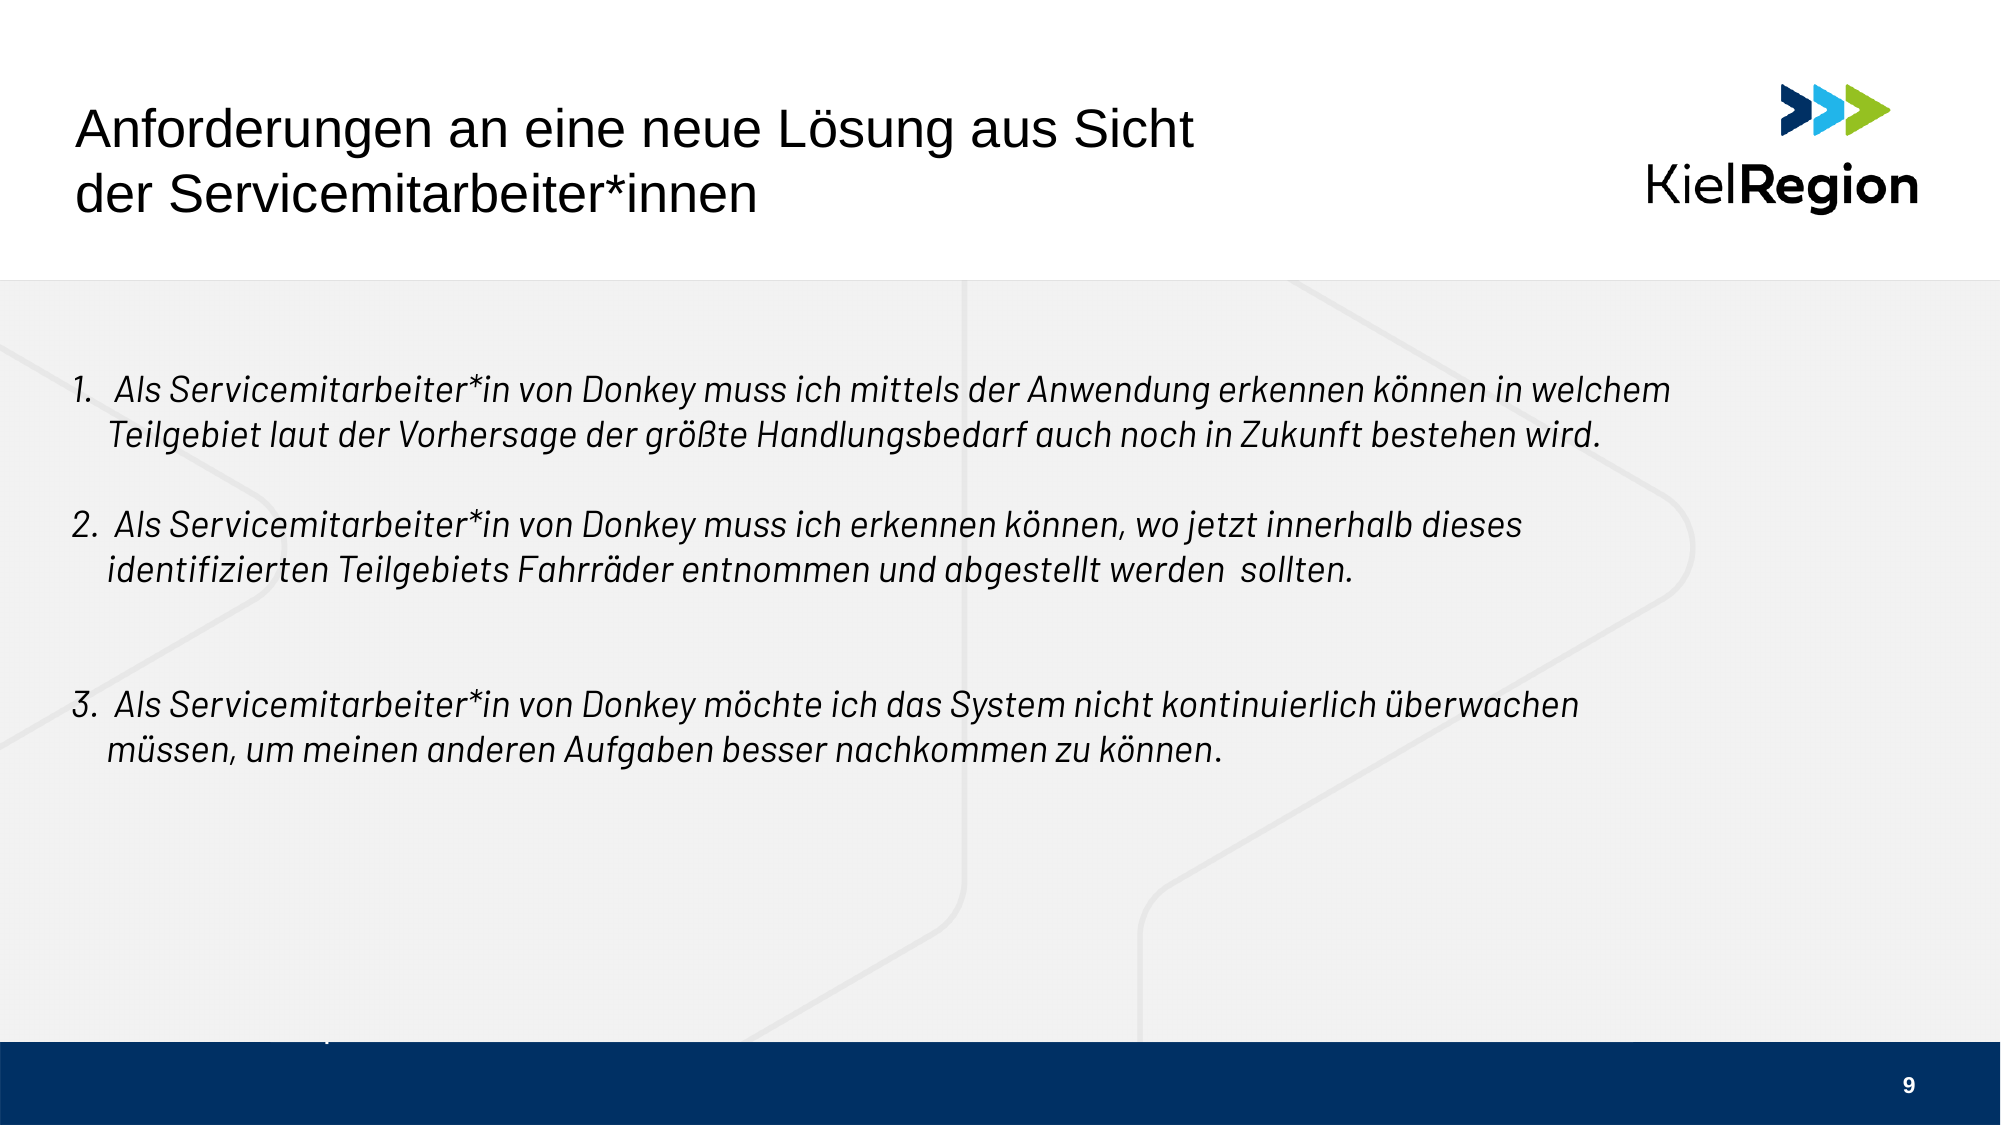

# Anforderungen an eine neue Lösung aus Sicht der Servicemitarbeiter*innen
 Als Servicemitarbeiter*in von Donkey muss ich mittels der Anwendung erkennen können in welchem Teilgebiet laut der Vorhersage der größte Handlungsbedarf auch noch in Zukunft bestehen wird.

 Als Servicemitarbeiter*in von Donkey muss ich erkennen können, wo jetzt innerhalb dieses identifizierten Teilgebiets Fahrräder entnommen und abgestellt werden  sollten.

 Als Servicemitarbeiter*in von Donkey möchte ich das System nicht kontinuierlich überwachen müssen, um meinen anderen Aufgaben besser nachkommen zu können.

9